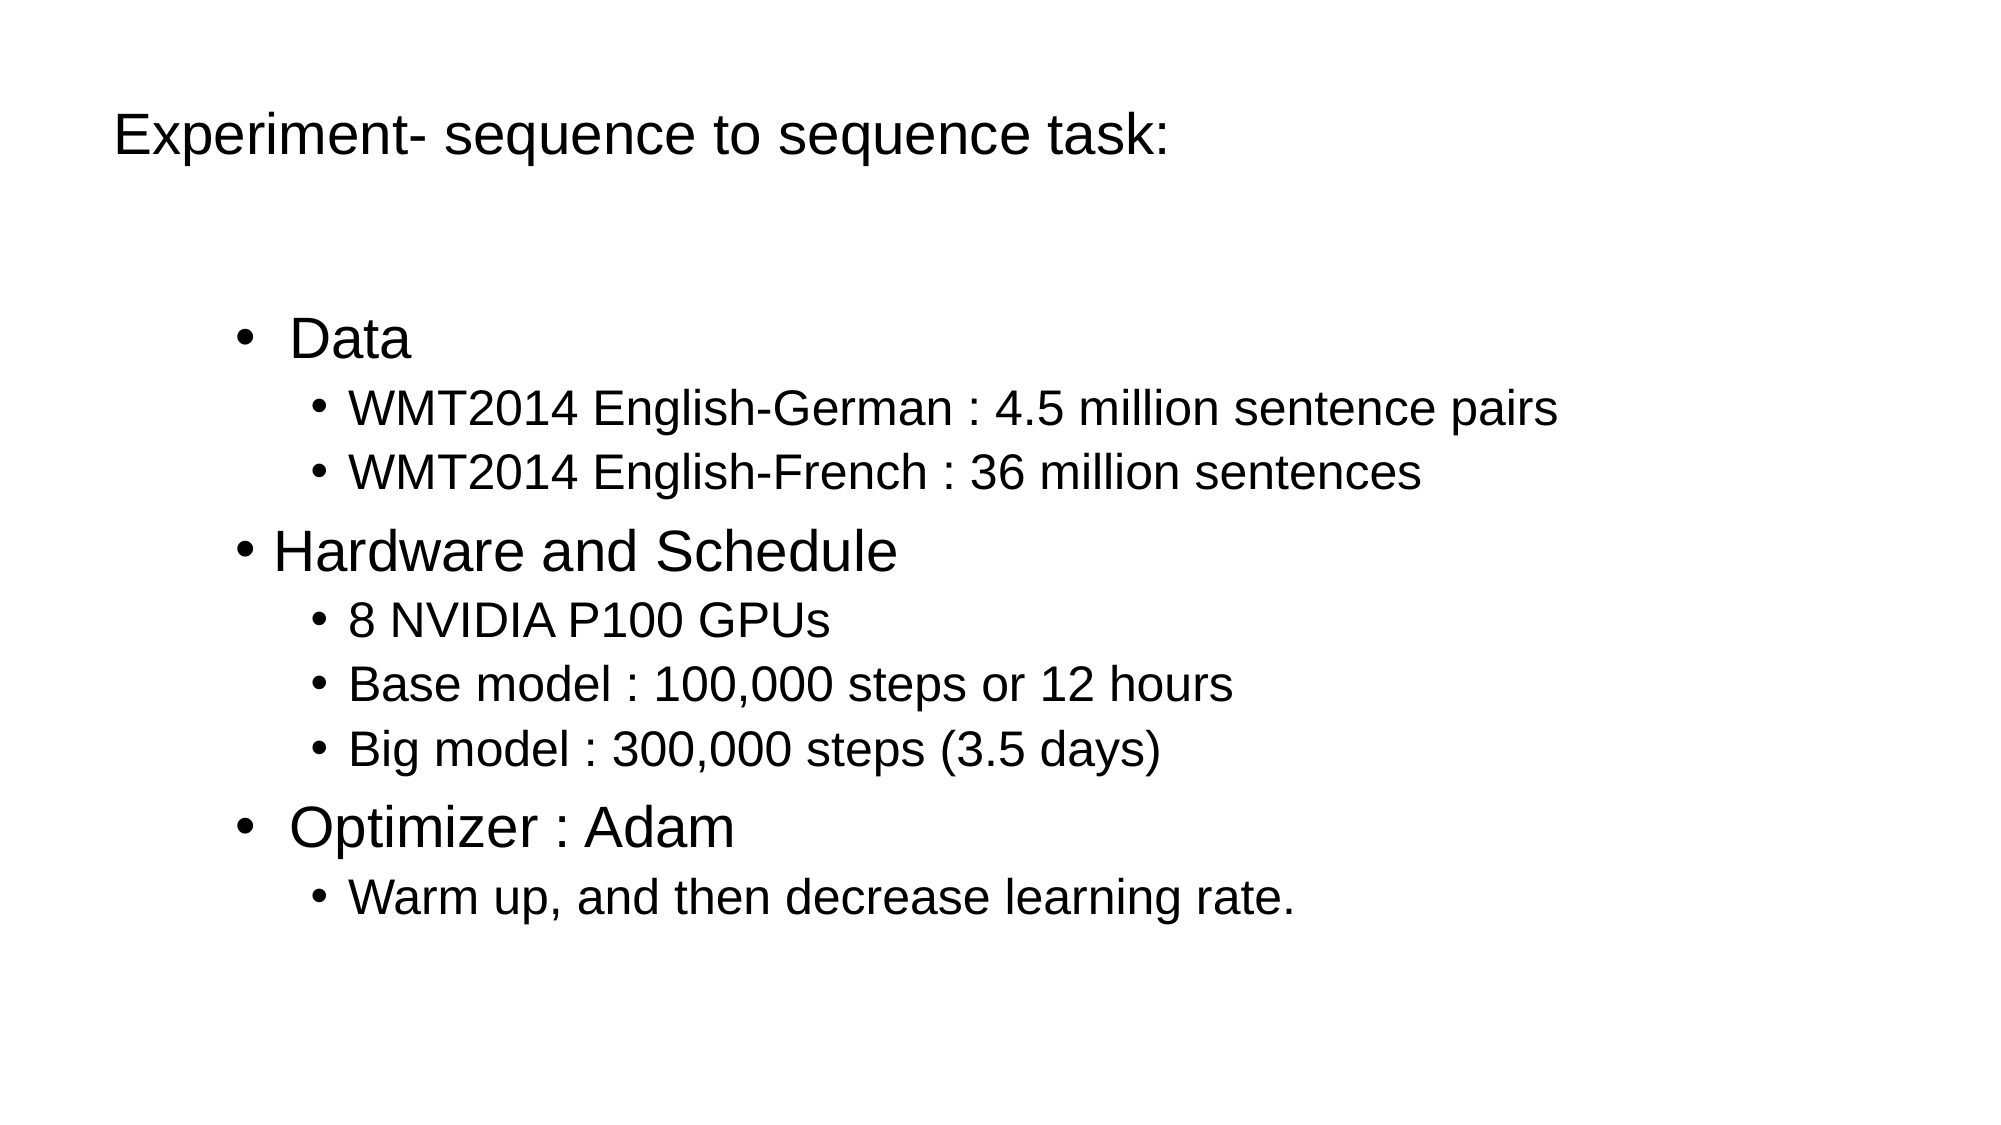

Experiment- sequence to sequence task:

 Data
WMT2014 English-German : 4.5 million sentence pairs
WMT2014 English-French : 36 million sentences
Hardware and Schedule
8 NVIDIA P100 GPUs
Base model : 100,000 steps or 12 hours
Big model : 300,000 steps (3.5 days)
 Optimizer : Adam
Warm up, and then decrease learning rate.